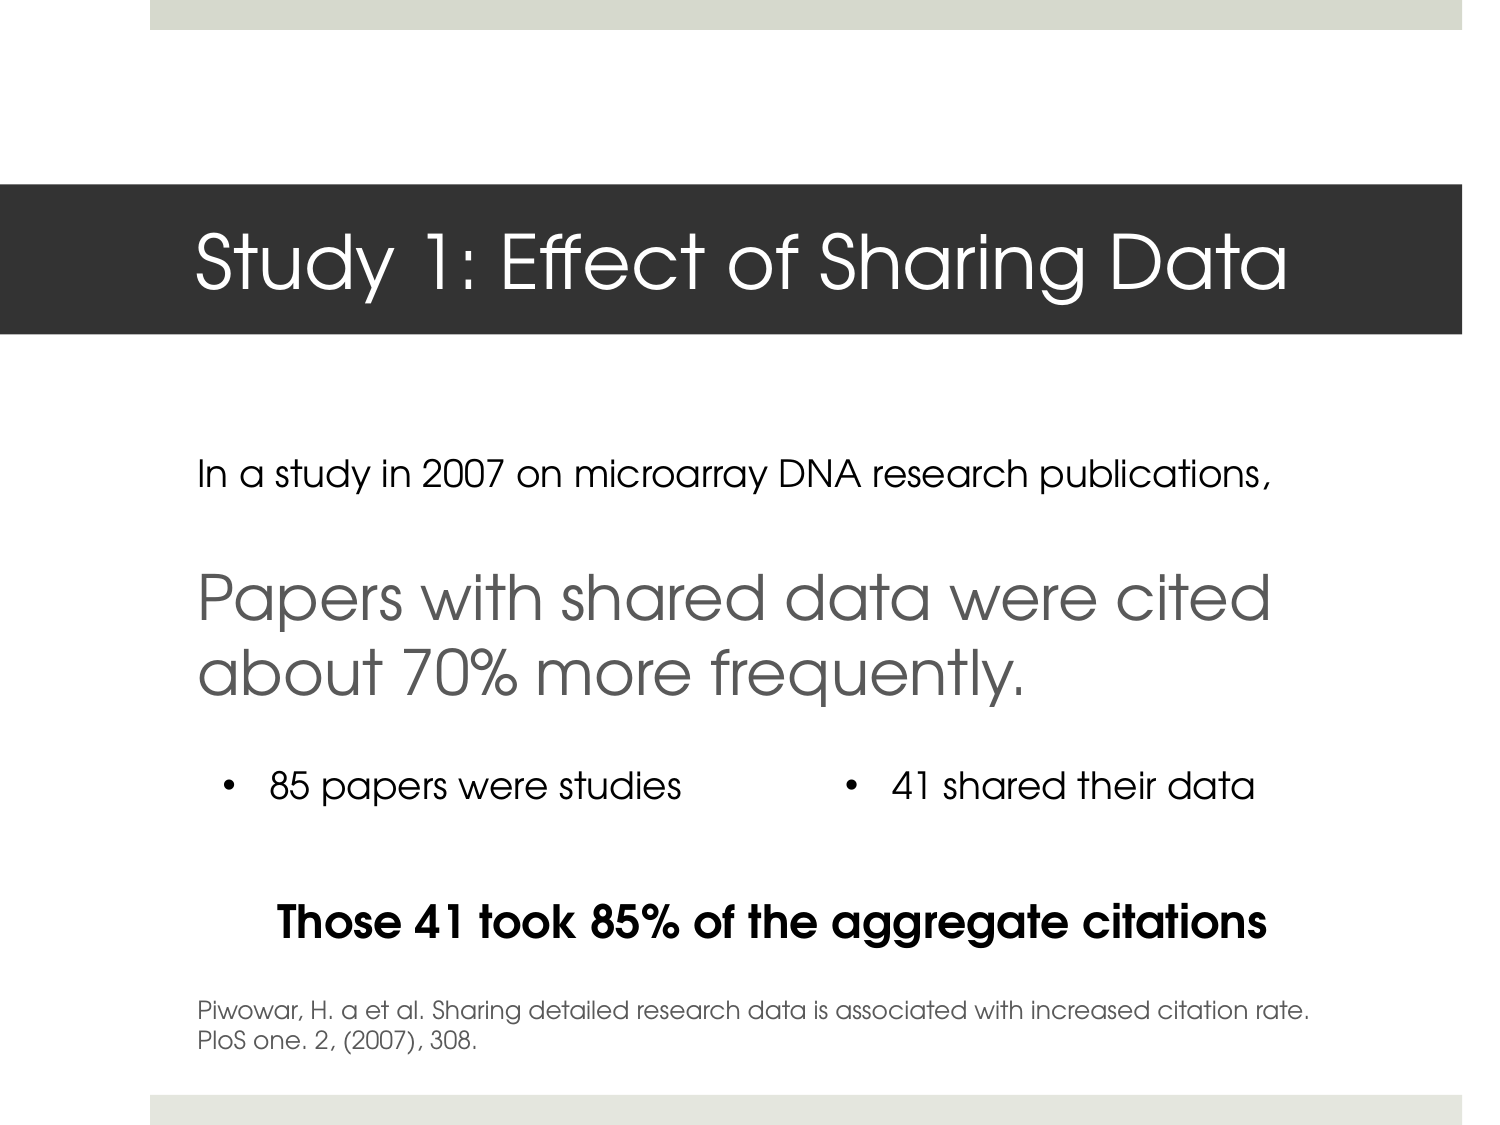

# Study 1: Effect of Sharing Data
In a study in 2007 on microarray DNA research publications,
Papers with shared data were cited about 70% more frequently.
85 papers were studies
41 shared their data
Those 41 took 85% of the aggregate citations
Piwowar, H. a et al. Sharing detailed research data is associated with increased citation rate. PloS one. 2, (2007), 308.